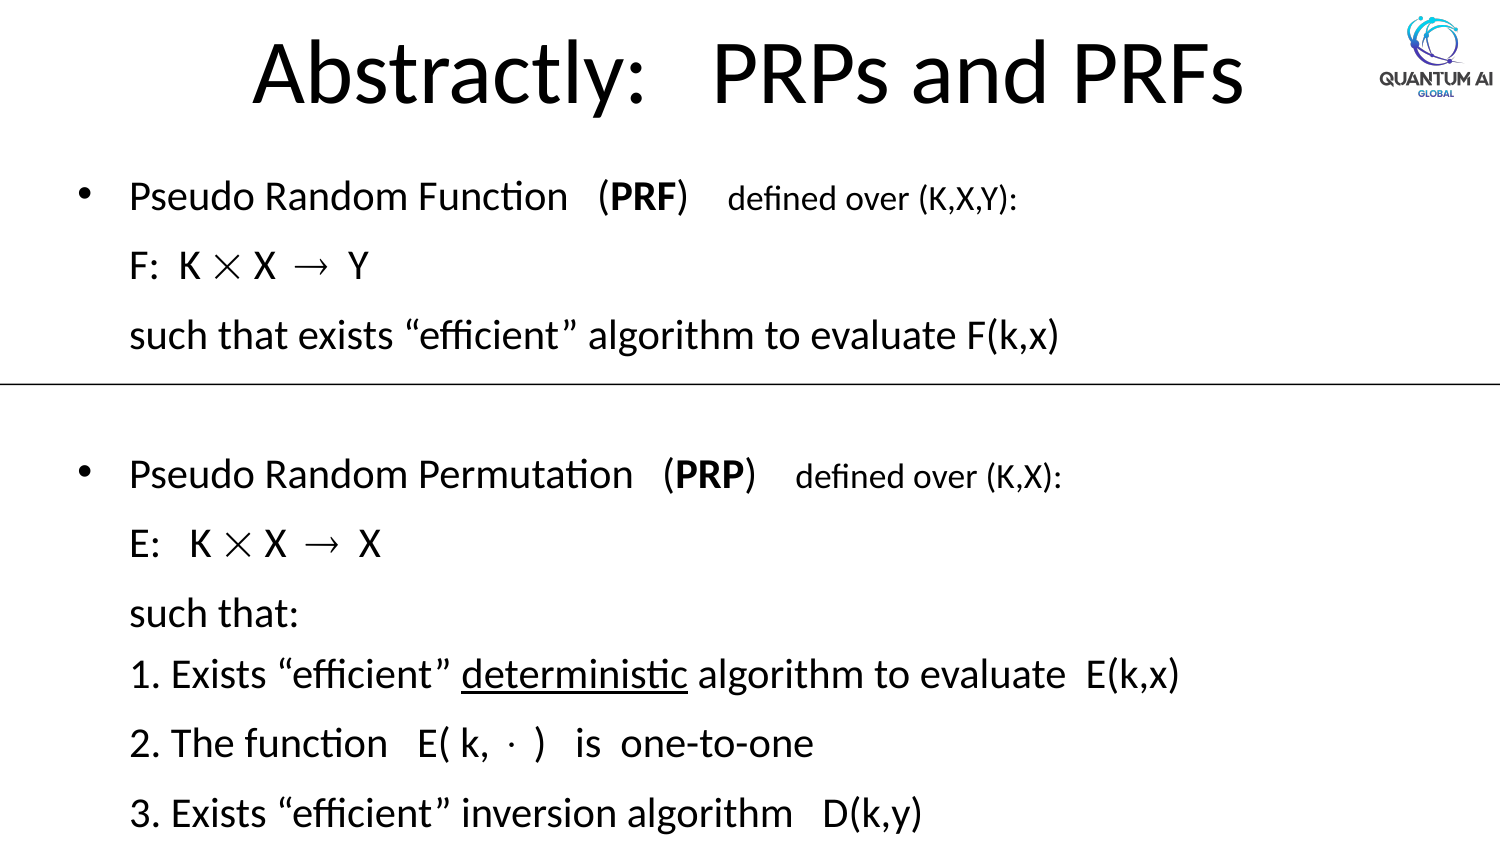

# Abstractly:   PRPs and PRFs
Pseudo Random Function   (PRF)    defined over (K,X,Y):
			F:  K × X  →  Y
	such that exists “efficient” algorithm to evaluate F(k,x)

Pseudo Random Permutation   (PRP)    defined over (K,X):
			E:   K × X  →  X
	such that:
	1. Exists “efficient” deterministic algorithm to evaluate  E(k,x)
		2. The function   E( k, ⋅ )   is  one-to-one
		3. Exists “efficient” inversion algorithm   D(k,y)